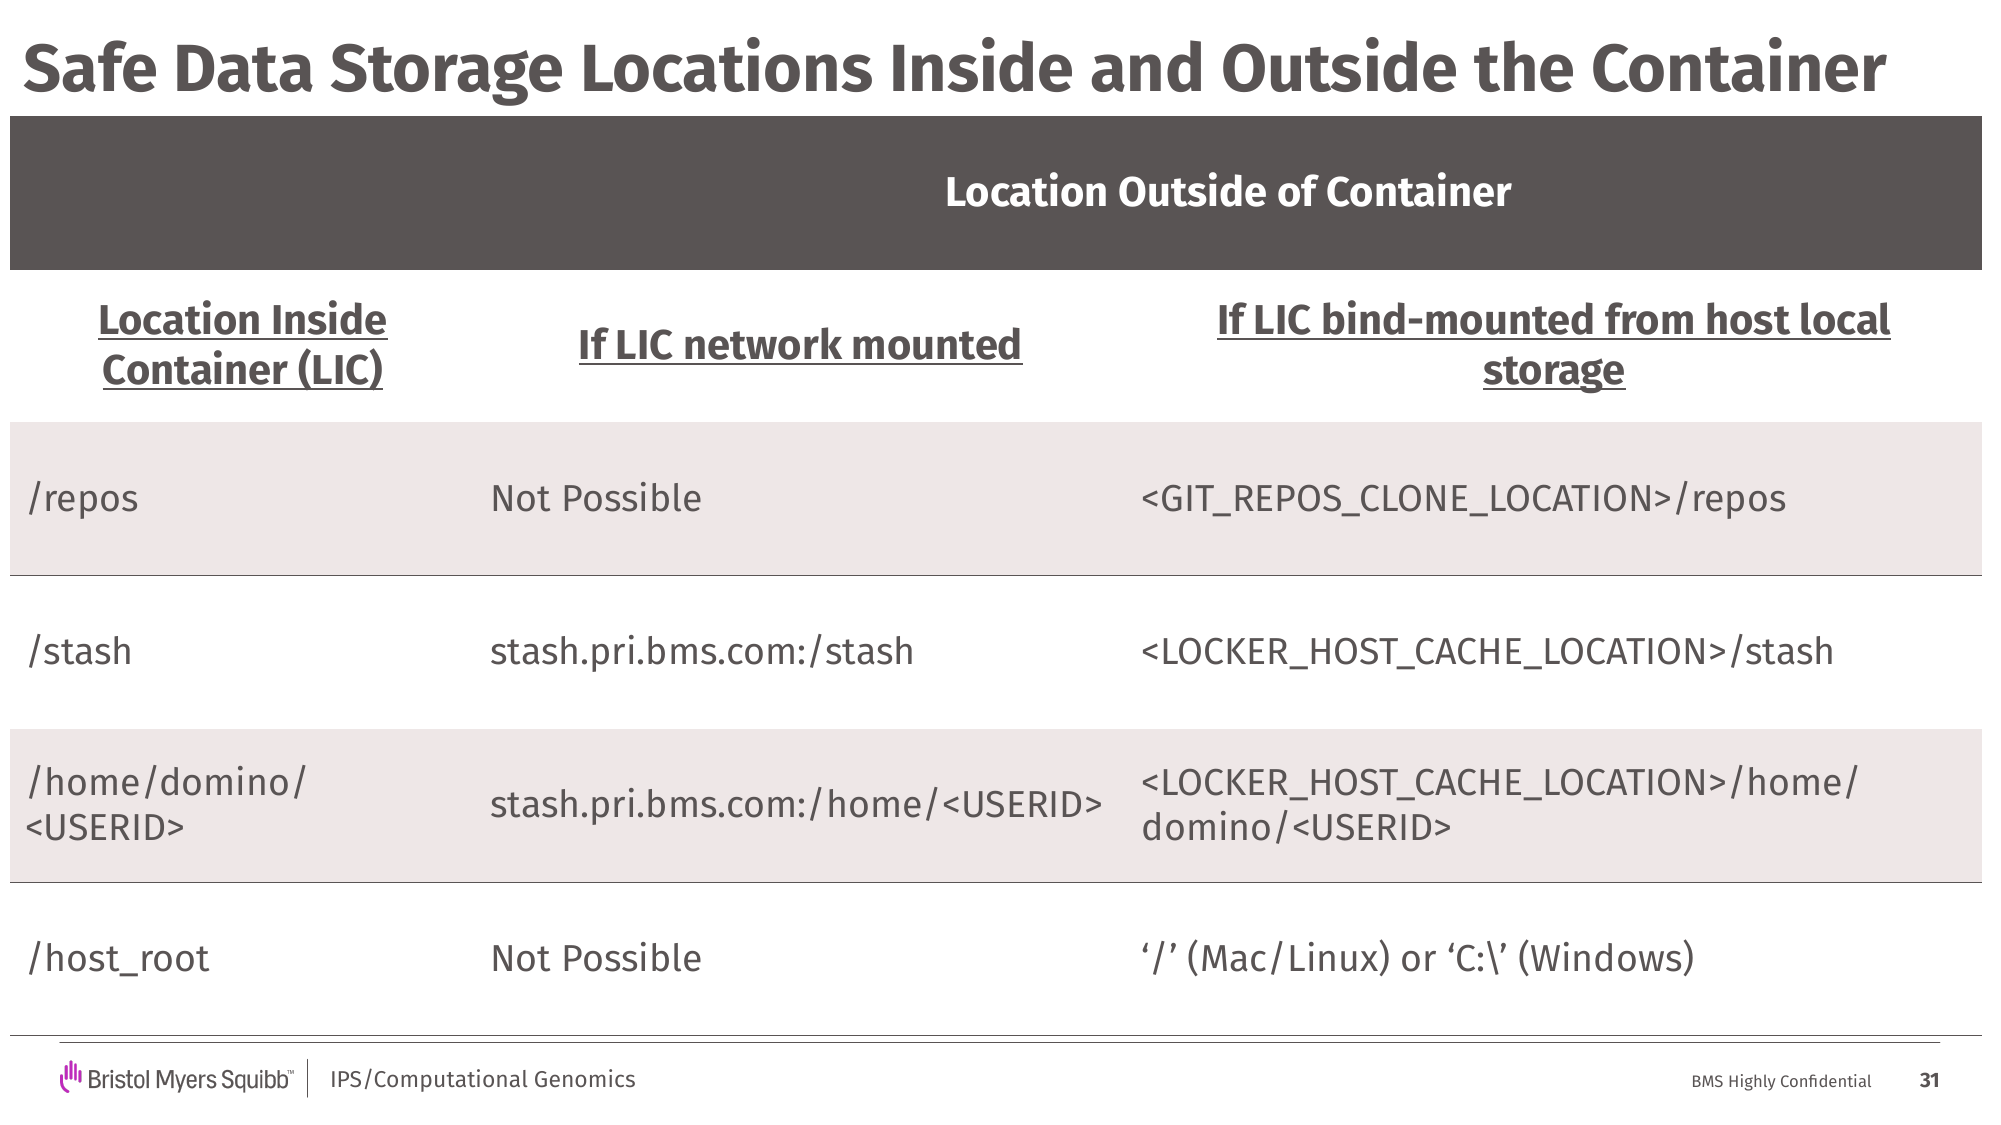

# Safe Data Storage Locations Inside and Outside the Container
|  | Location Outside of Container |  |
| --- | --- | --- |
| Location Inside Container (LIC) | If LIC network mounted | If LIC bind-mounted from host local storage |
| /repos | Not Possible | <GIT\_REPOS\_CLONE\_LOCATION>/repos |
| /stash | stash.pri.bms.com:/stash | <LOCKER\_HOST\_CACHE\_LOCATION>/stash |
| /home/domino/<USERID> | stash.pri.bms.com:/home/<USERID> | <LOCKER\_HOST\_CACHE\_LOCATION>/home/domino/<USERID> |
| /host\_root | Not Possible | ‘/’ (Mac/Linux) or ‘C:\’ (Windows) |
31